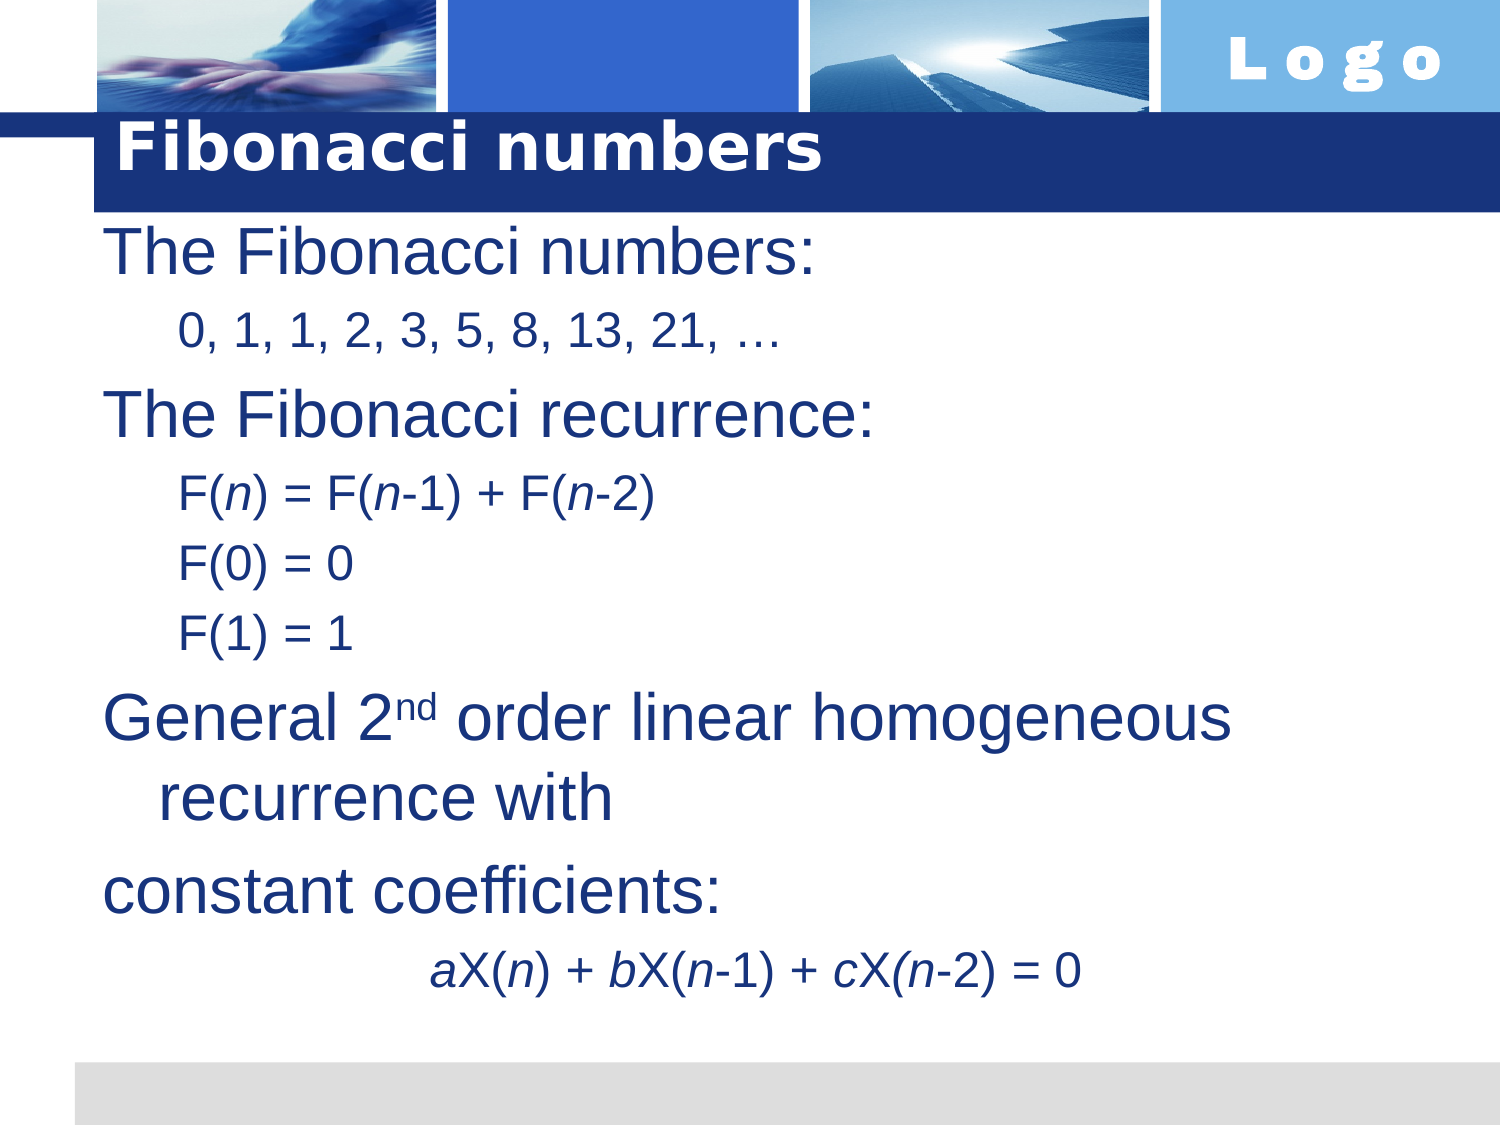

# Fibonacci numbers
The Fibonacci numbers:
0, 1, 1, 2, 3, 5, 8, 13, 21, …
The Fibonacci recurrence:
F(n) = F(n-1) + F(n-2)
F(0) = 0
F(1) = 1
General 2nd order linear homogeneous recurrence with
constant coefficients:
                  aX(n) + bX(n-1) + cX(n-2) = 0